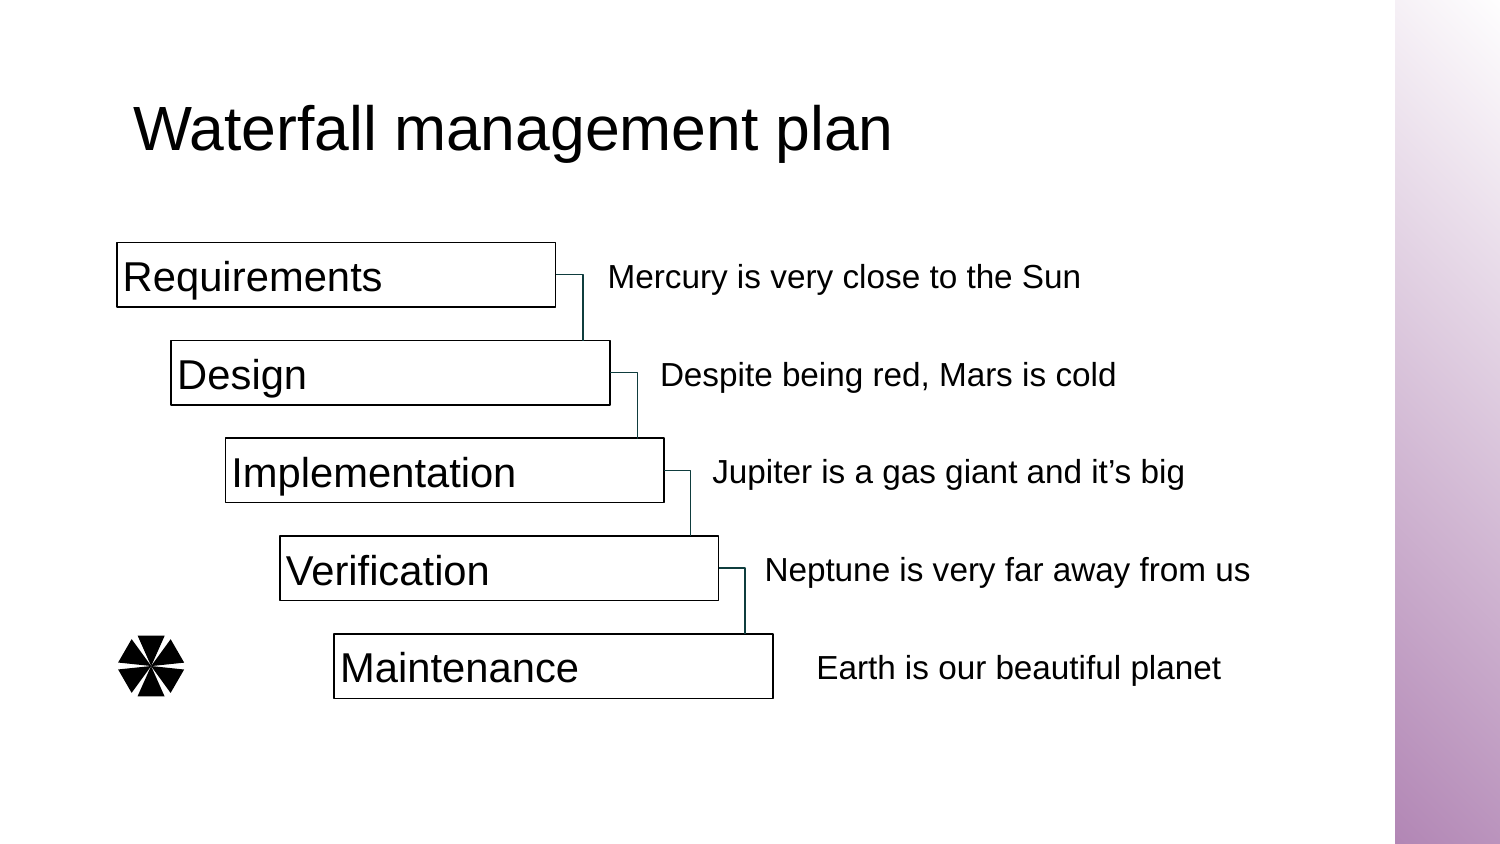

# Waterfall management plan
Requirements
Mercury is very close to the Sun
Design
Despite being red, Mars is cold
Implementation
Jupiter is a gas giant and it’s big
Verification
Neptune is very far away from us
Maintenance
Earth is our beautiful planet